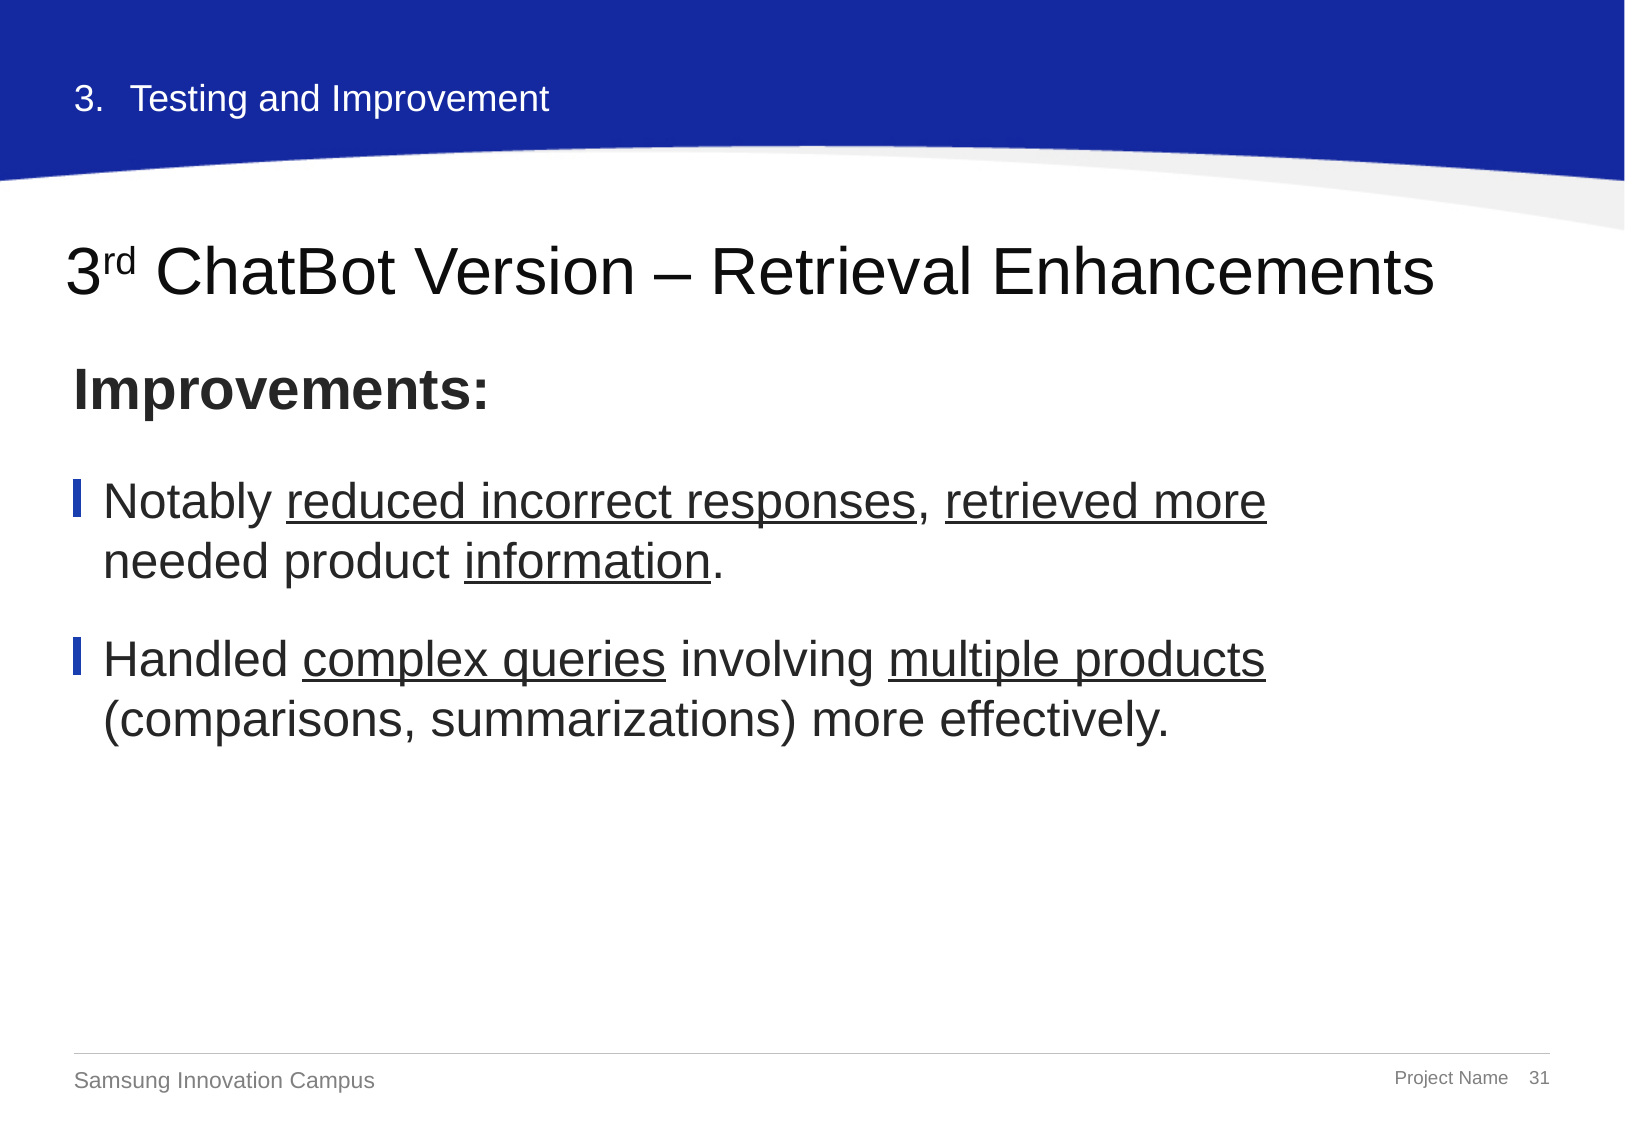

3.
Testing and Improvement

# 3rd ChatBot Version – Retrieval Enhancements
Improvements:

Notably reduced incorrect responses, retrieved more needed product information.
Handled complex queries involving multiple products (comparisons, summarizations) more effectively.